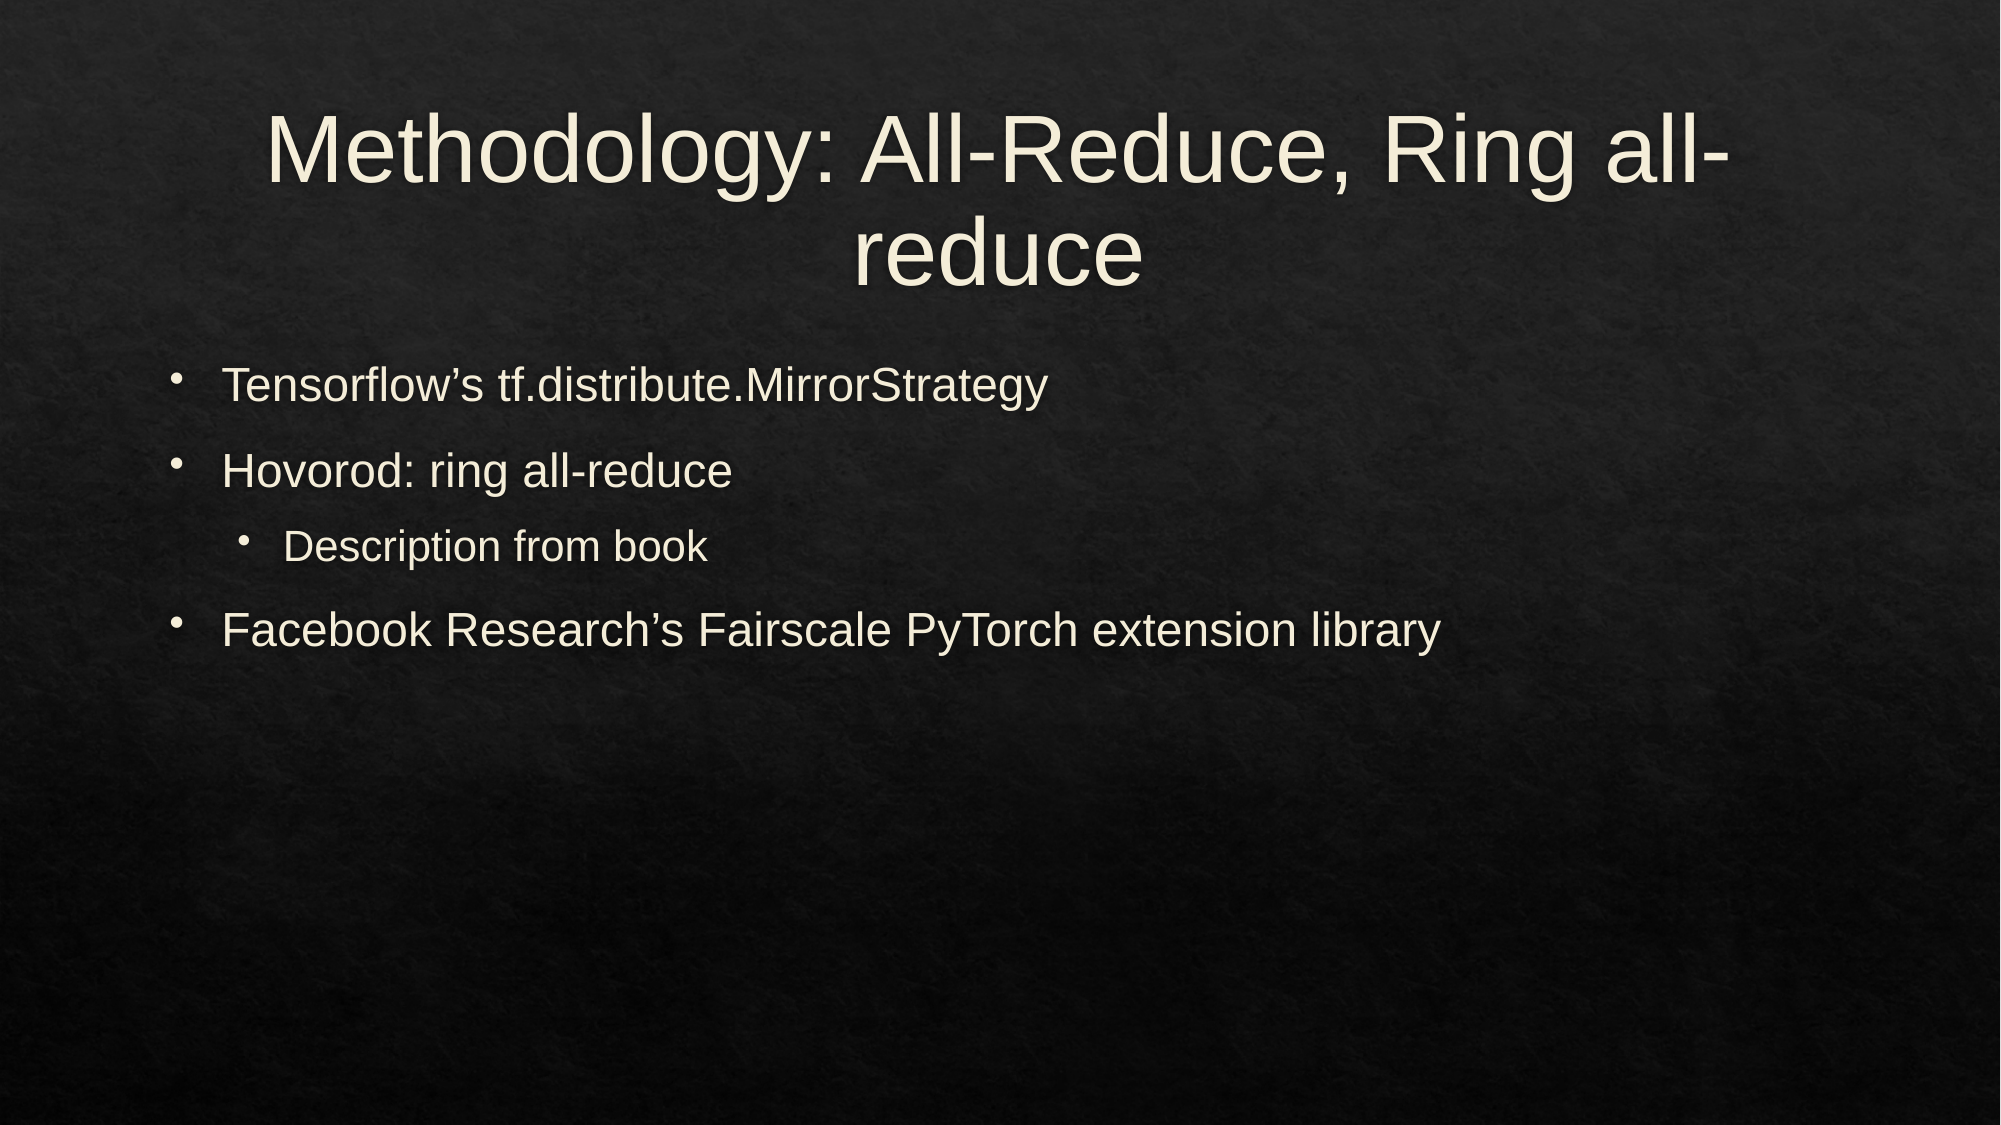

# Methodology: All-Reduce, Ring all-reduce
Tensorflow’s tf.distribute.MirrorStrategy
Hovorod: ring all-reduce
Description from book
Facebook Research’s Fairscale PyTorch extension library